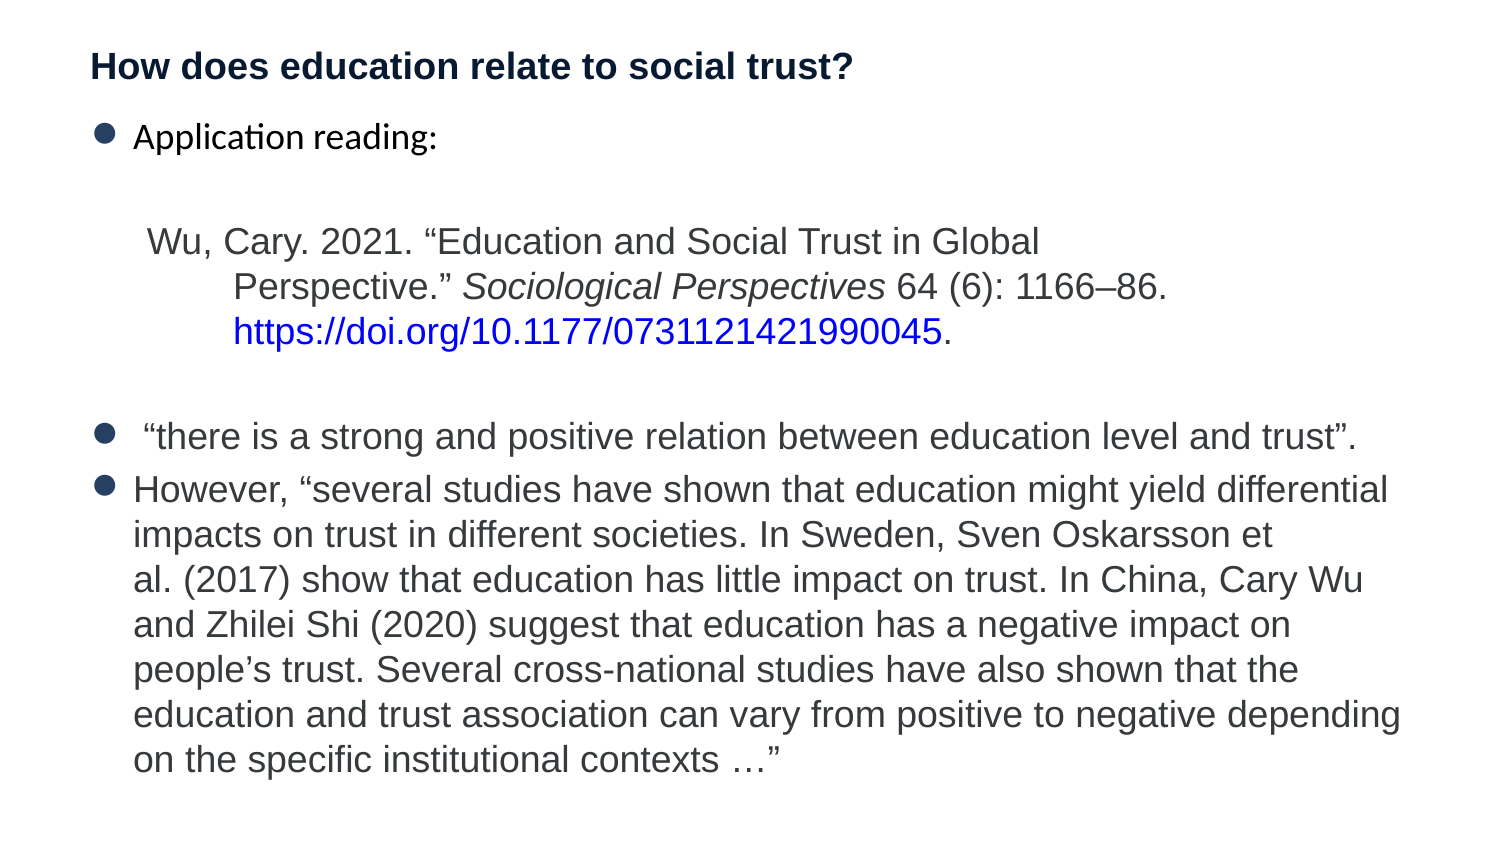

# How does education relate to social trust?
Application reading:

Wu, Cary. 2021. “Education and Social Trust in Global Perspective.” Sociological Perspectives 64 (6): 1166–86. https://doi.org/10.1177/0731121421990045.

 “there is a strong and positive relation between education level and trust”.
However, “several studies have shown that education might yield differential impacts on trust in different societies. In Sweden, Sven Oskarsson et al. (2017) show that education has little impact on trust. In China, Cary Wu and Zhilei Shi (2020) suggest that education has a negative impact on people’s trust. Several cross-national studies have also shown that the education and trust association can vary from positive to negative depending on the specific institutional contexts …”